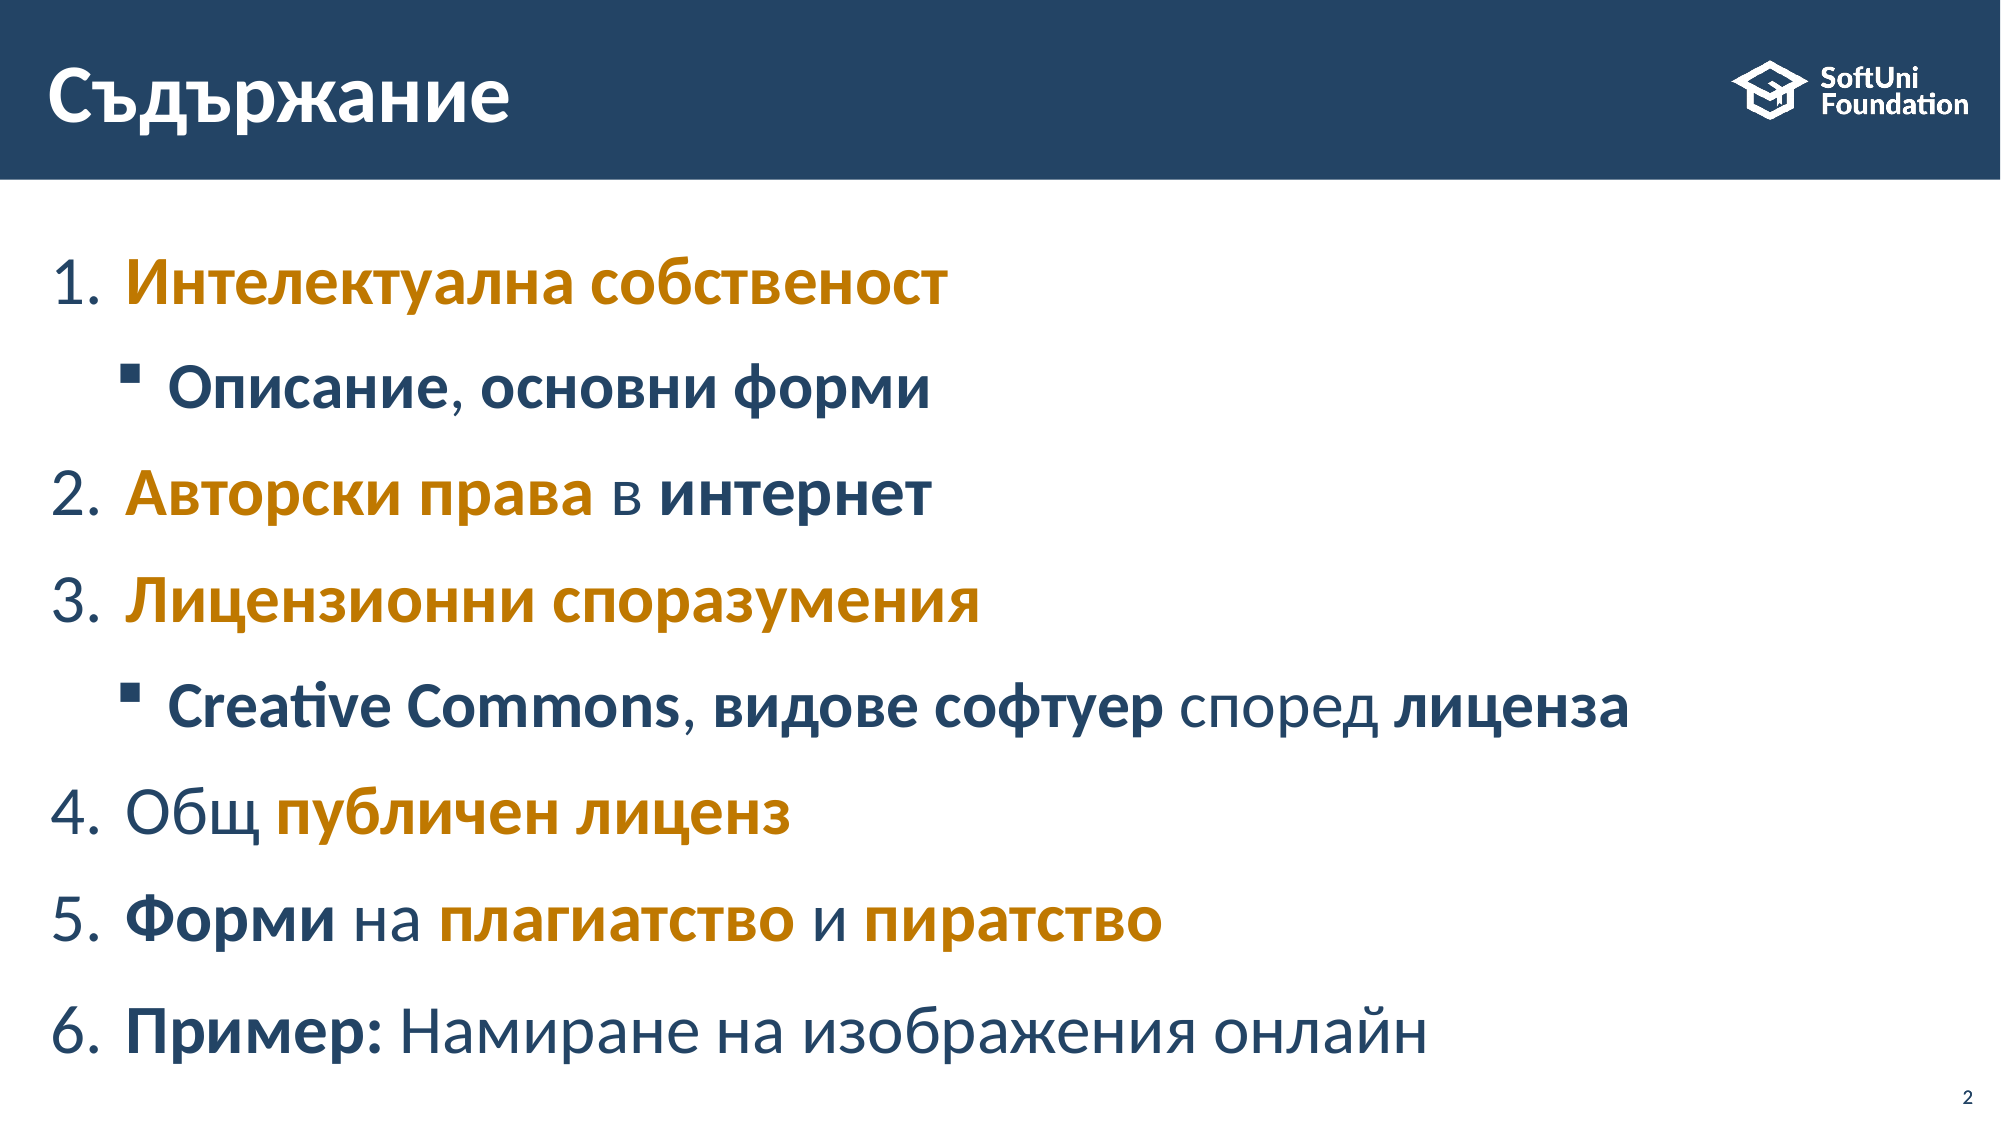

# Съдържание
​Интелектуална собственост
Описание, основни форми
​Авторски права в интернет
​Лицензионни споразумения
Creative Commons, видове софтуер според лиценза
Общ публичен лиценз
​Форми на плагиатство и пиратство
​​​​Пример: Намиране на изображения онлайн
2
2